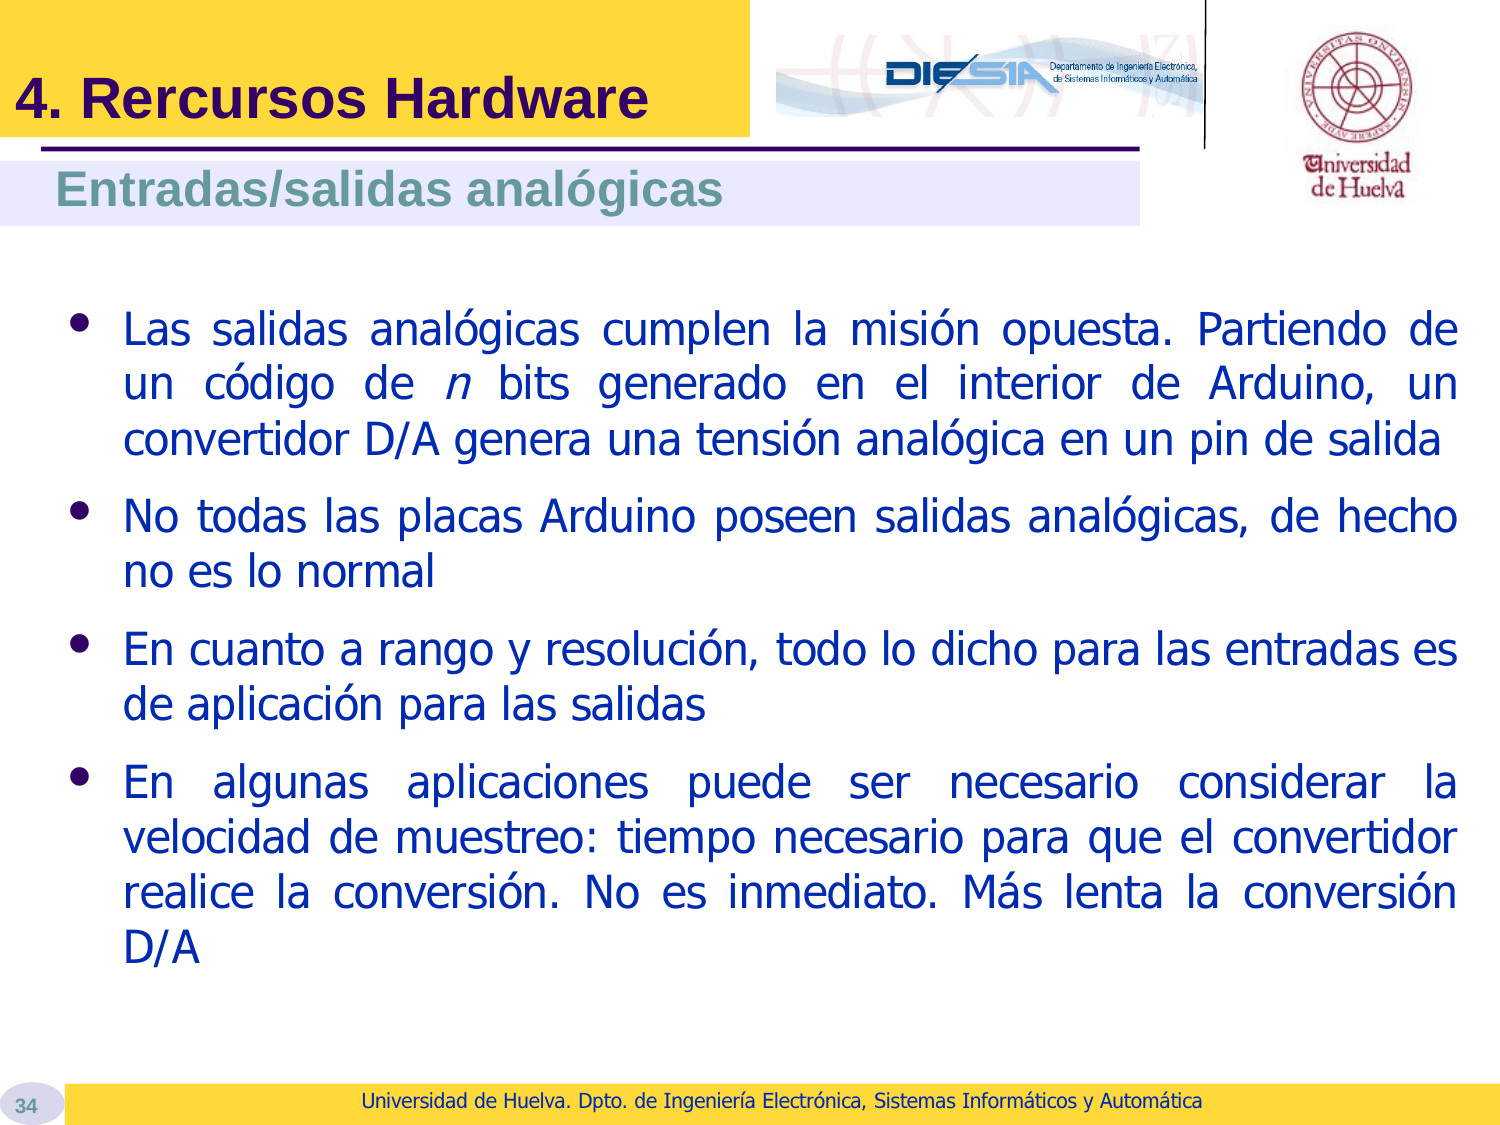

# 4. Rercursos Hardware
Entradas/salidas analógicas
Las salidas analógicas cumplen la misión opuesta. Partiendo de un código de n bits generado en el interior de Arduino, un convertidor D/A genera una tensión analógica en un pin de salida
No todas las placas Arduino poseen salidas analógicas, de hecho no es lo normal
En cuanto a rango y resolución, todo lo dicho para las entradas es de aplicación para las salidas
En algunas aplicaciones puede ser necesario considerar la velocidad de muestreo: tiempo necesario para que el convertidor realice la conversión. No es inmediato. Más lenta la conversión D/A